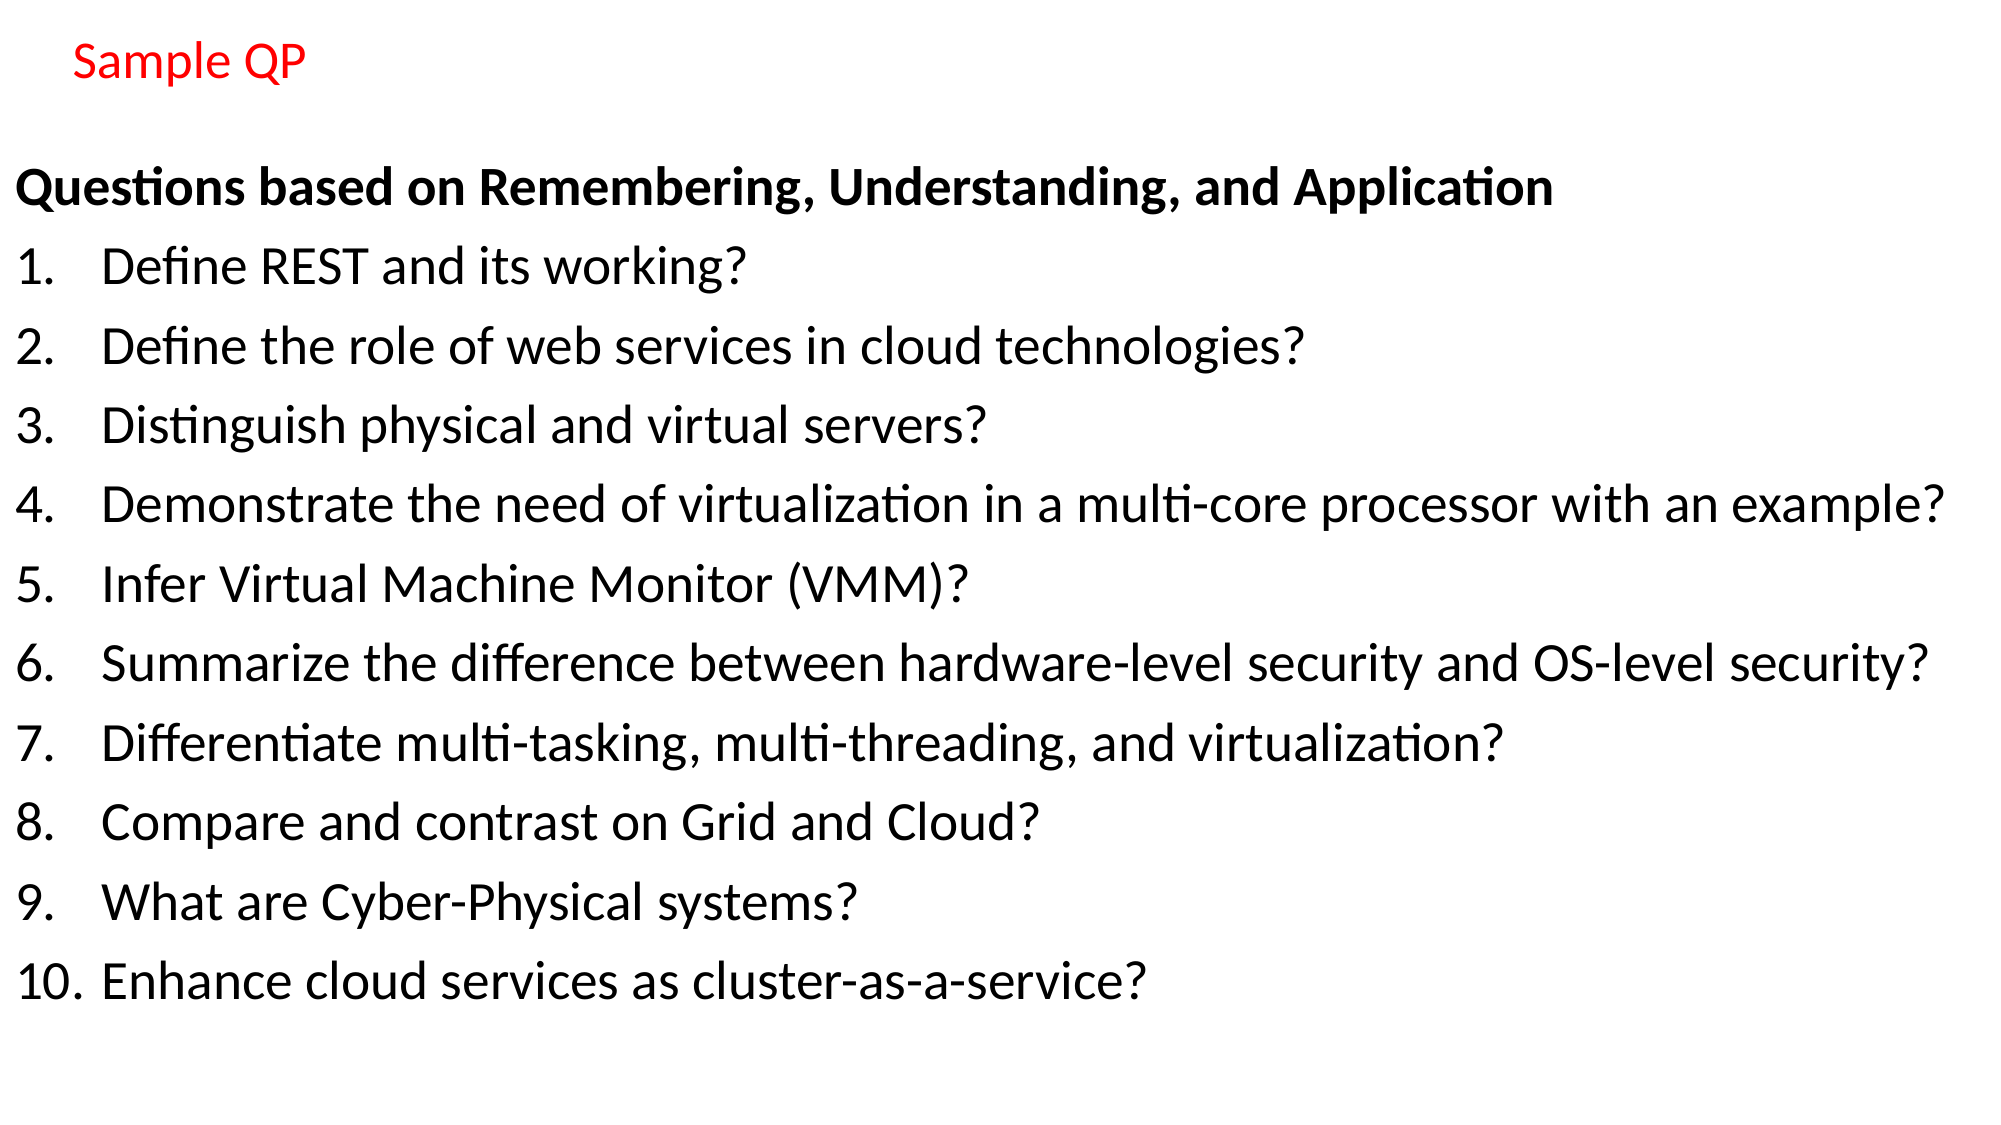

# Sample QP
Questions based on Remembering, Understanding, and Application
Define REST and its working?
Define the role of web services in cloud technologies?
Distinguish physical and virtual servers?
Demonstrate the need of virtualization in a multi-core processor with an example?
Infer Virtual Machine Monitor (VMM)?
Summarize the difference between hardware-level security and OS-level security?
Differentiate multi-tasking, multi-threading, and virtualization?
Compare and contrast on Grid and Cloud?
What are Cyber-Physical systems?
Enhance cloud services as cluster-as-a-service?